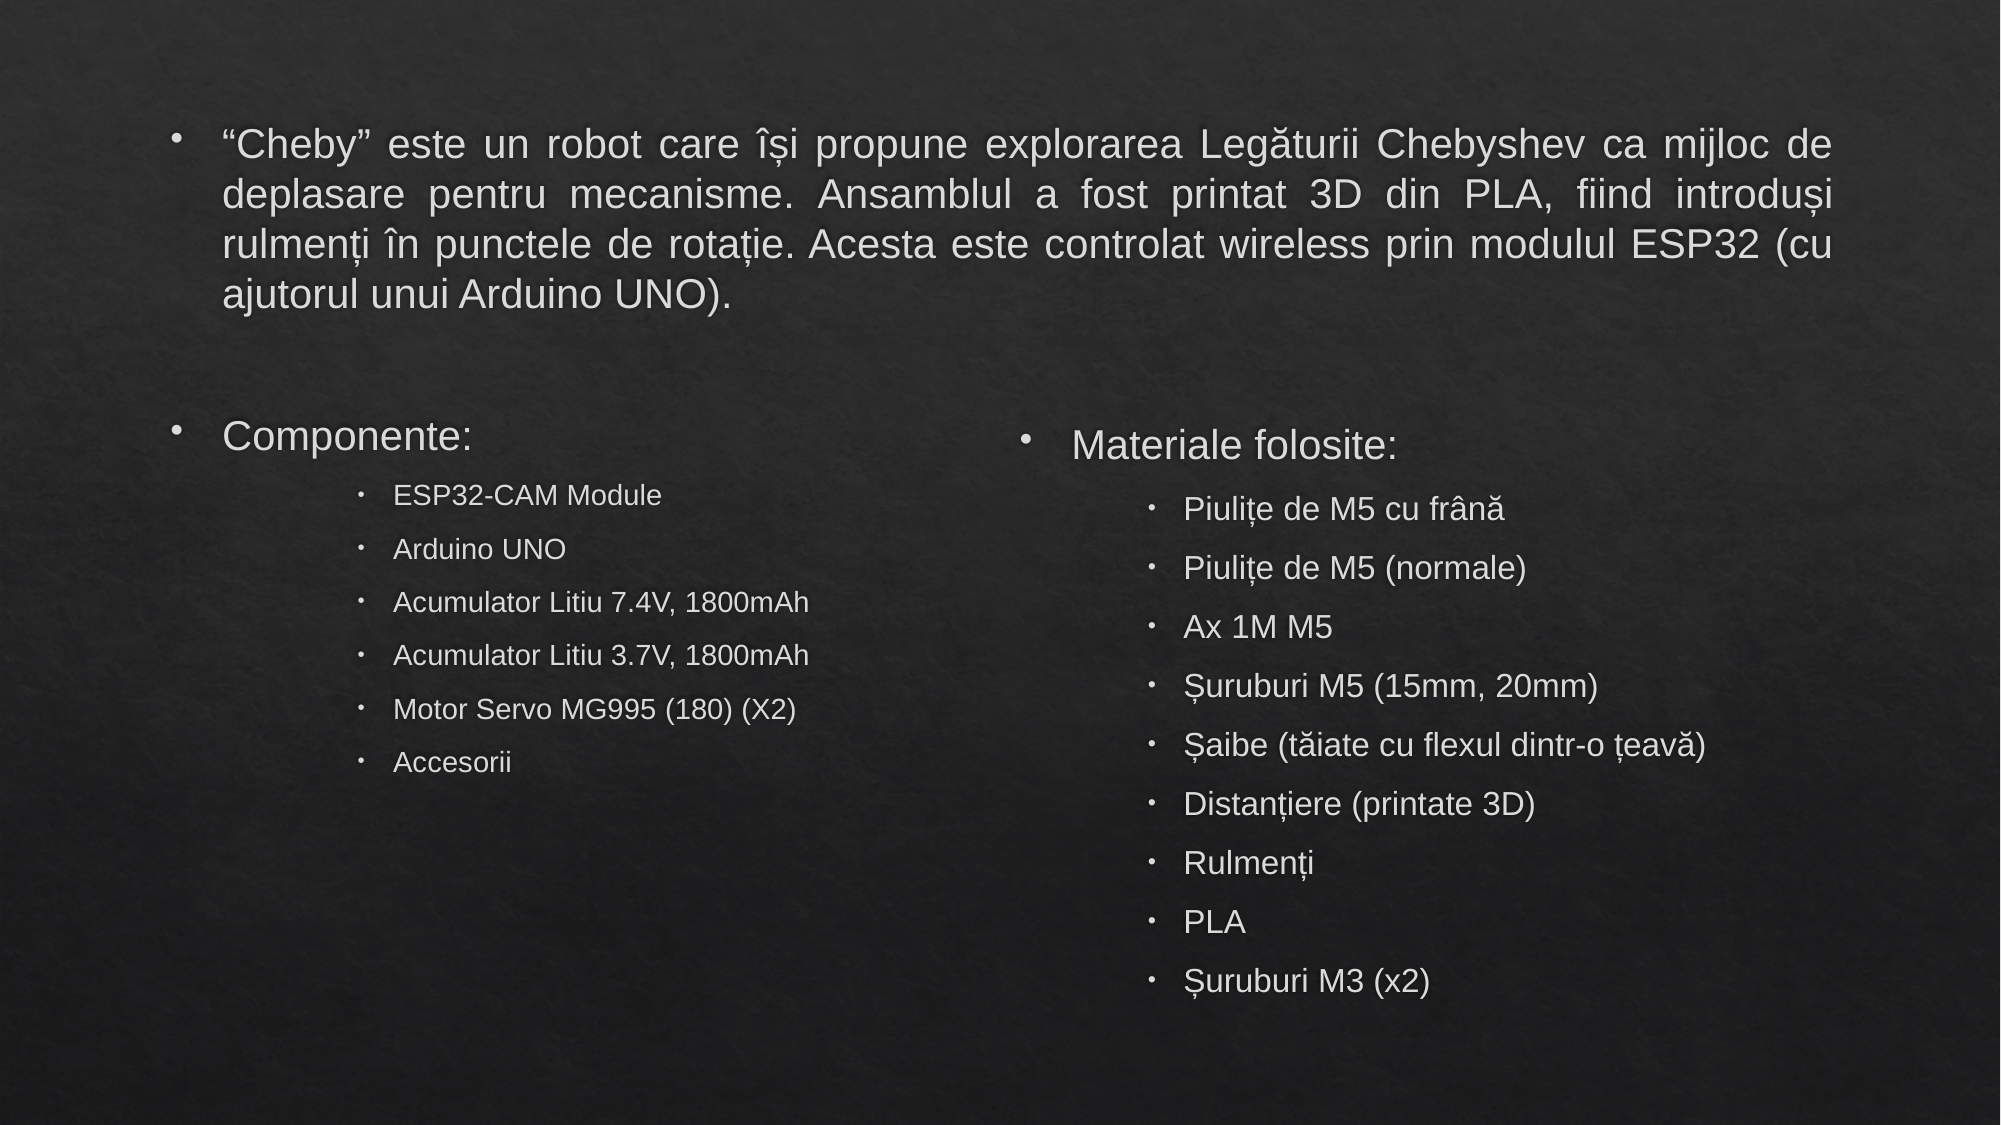

“Cheby” este un robot care își propune explorarea Legăturii Chebyshev ca mijloc de deplasare pentru mecanisme. Ansamblul a fost printat 3D din PLA, fiind introduși rulmenți în punctele de rotație. Acesta este controlat wireless prin modulul ESP32 (cu ajutorul unui Arduino UNO).

Componente:
ESP32-CAM Module
Arduino UNO
Acumulator Litiu 7.4V, 1800mAh
Acumulator Litiu 3.7V, 1800mAh
Motor Servo MG995 (180) (X2)
Accesorii

Materiale folosite:
Piulițe de M5 cu frână
Piulițe de M5 (normale)
Ax 1M M5
Șuruburi M5 (15mm, 20mm)
Șaibe (tăiate cu flexul dintr-o țeavă)
Distanțiere (printate 3D)
Rulmenți
PLA
Șuruburi M3 (x2)